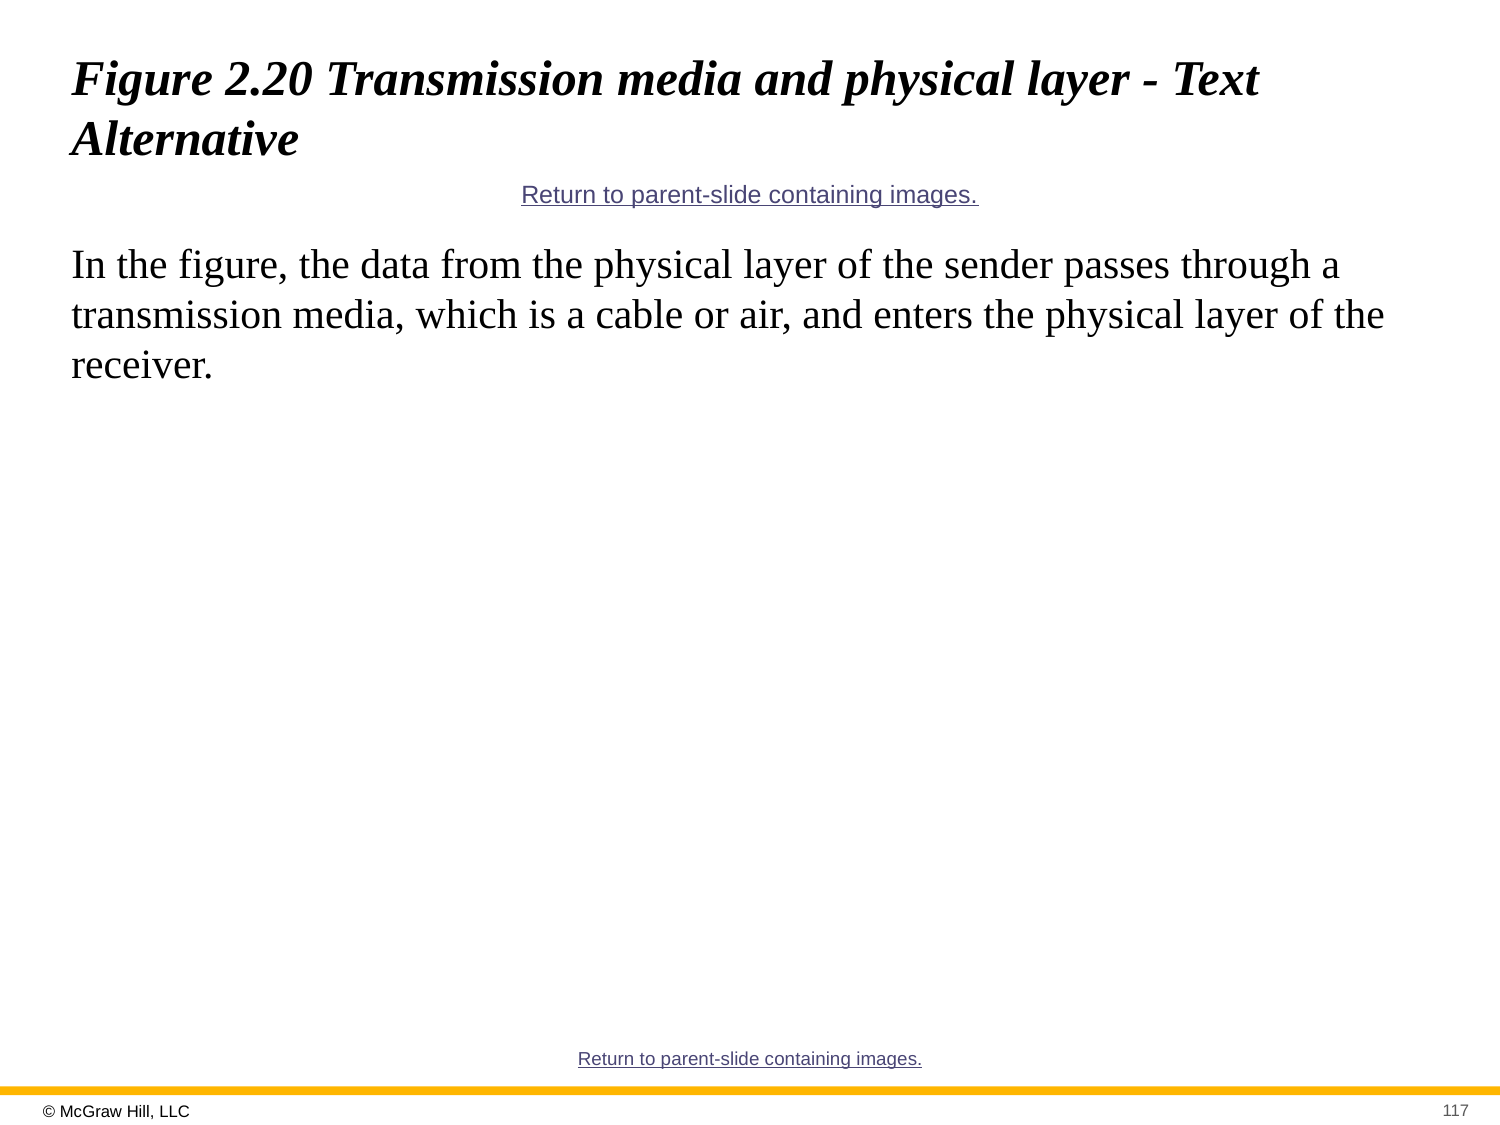

# Figure 2.20 Transmission media and physical layer - Text Alternative
Return to parent-slide containing images.
In the figure, the data from the physical layer of the sender passes through a transmission media, which is a cable or air, and enters the physical layer of the receiver.
Return to parent-slide containing images.
117